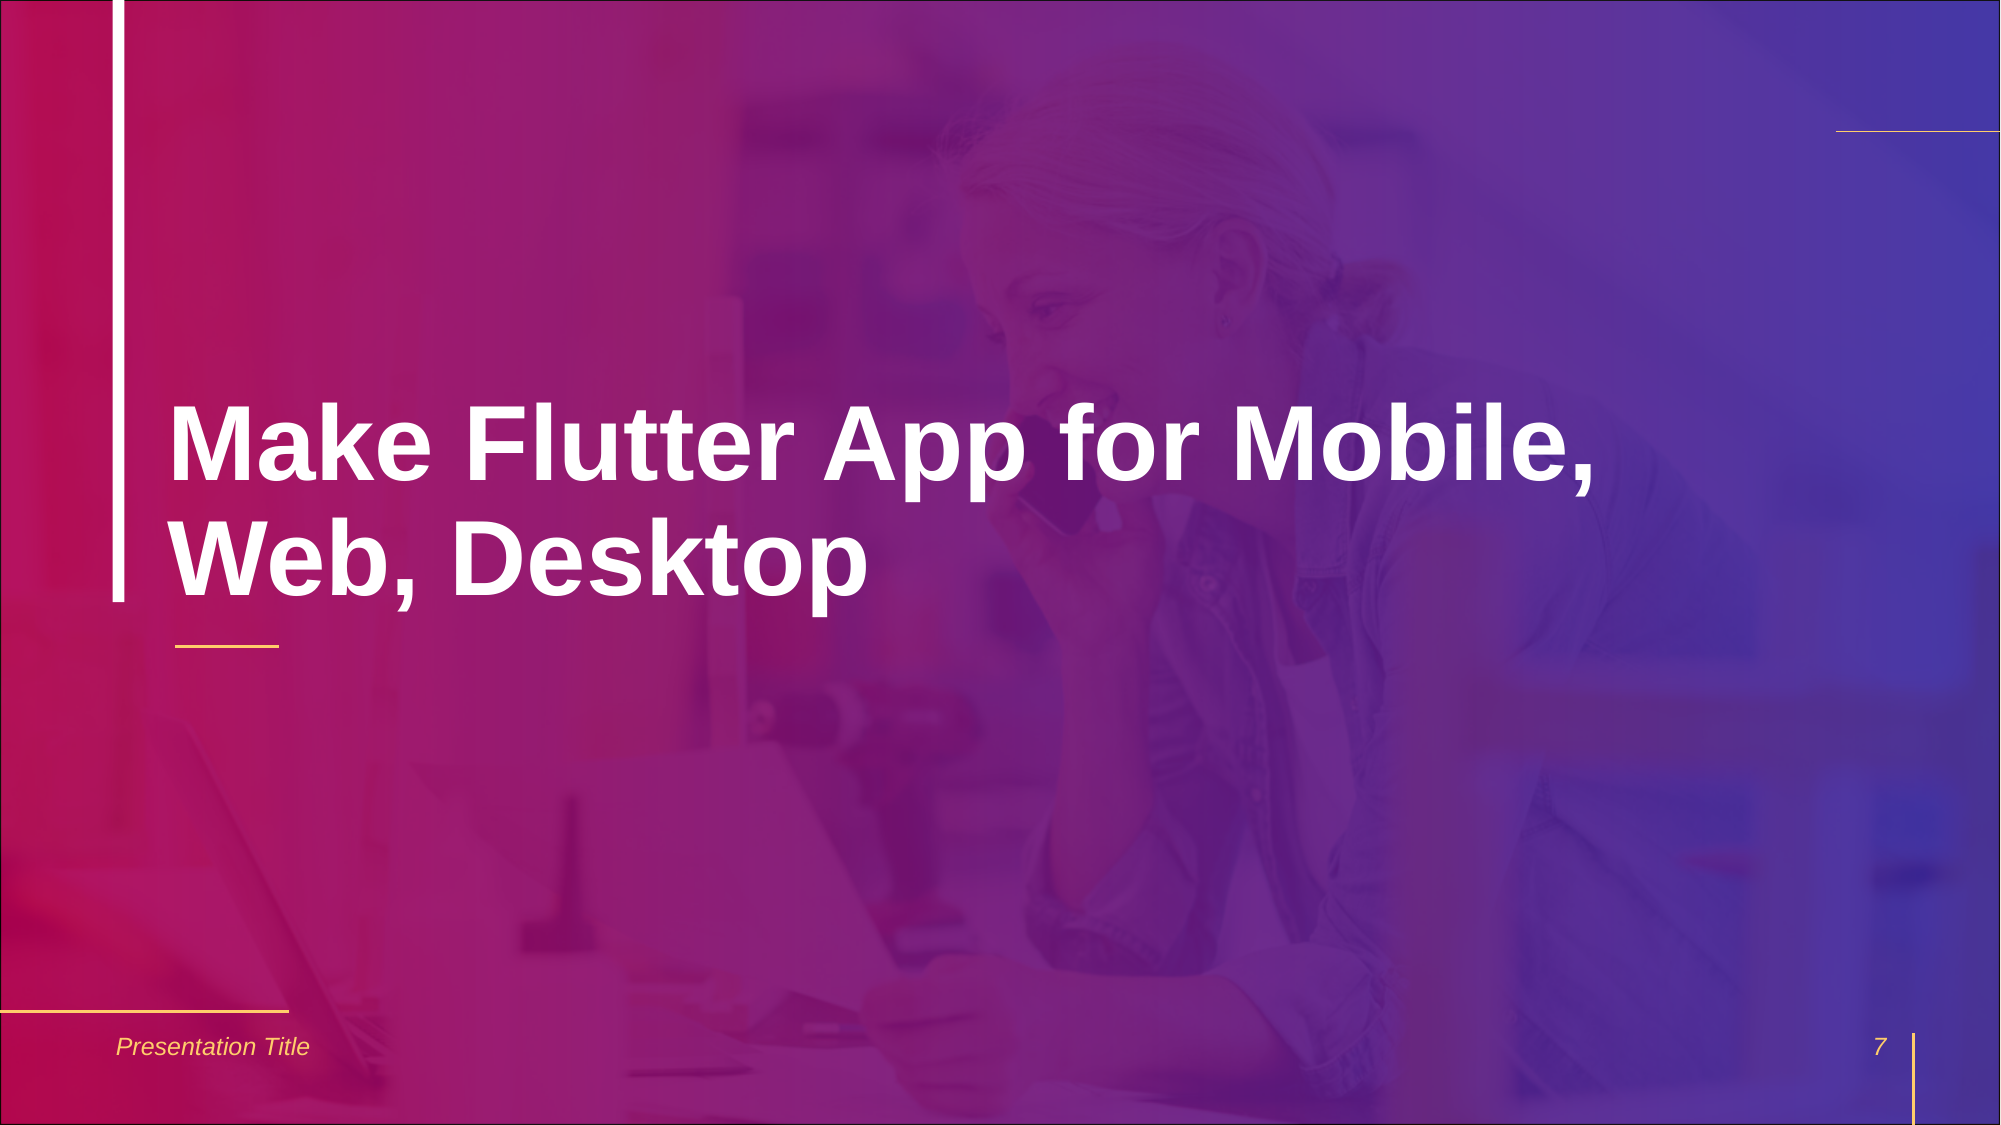

# Make Flutter App for Mobile, Web, Desktop
Presentation Title
7